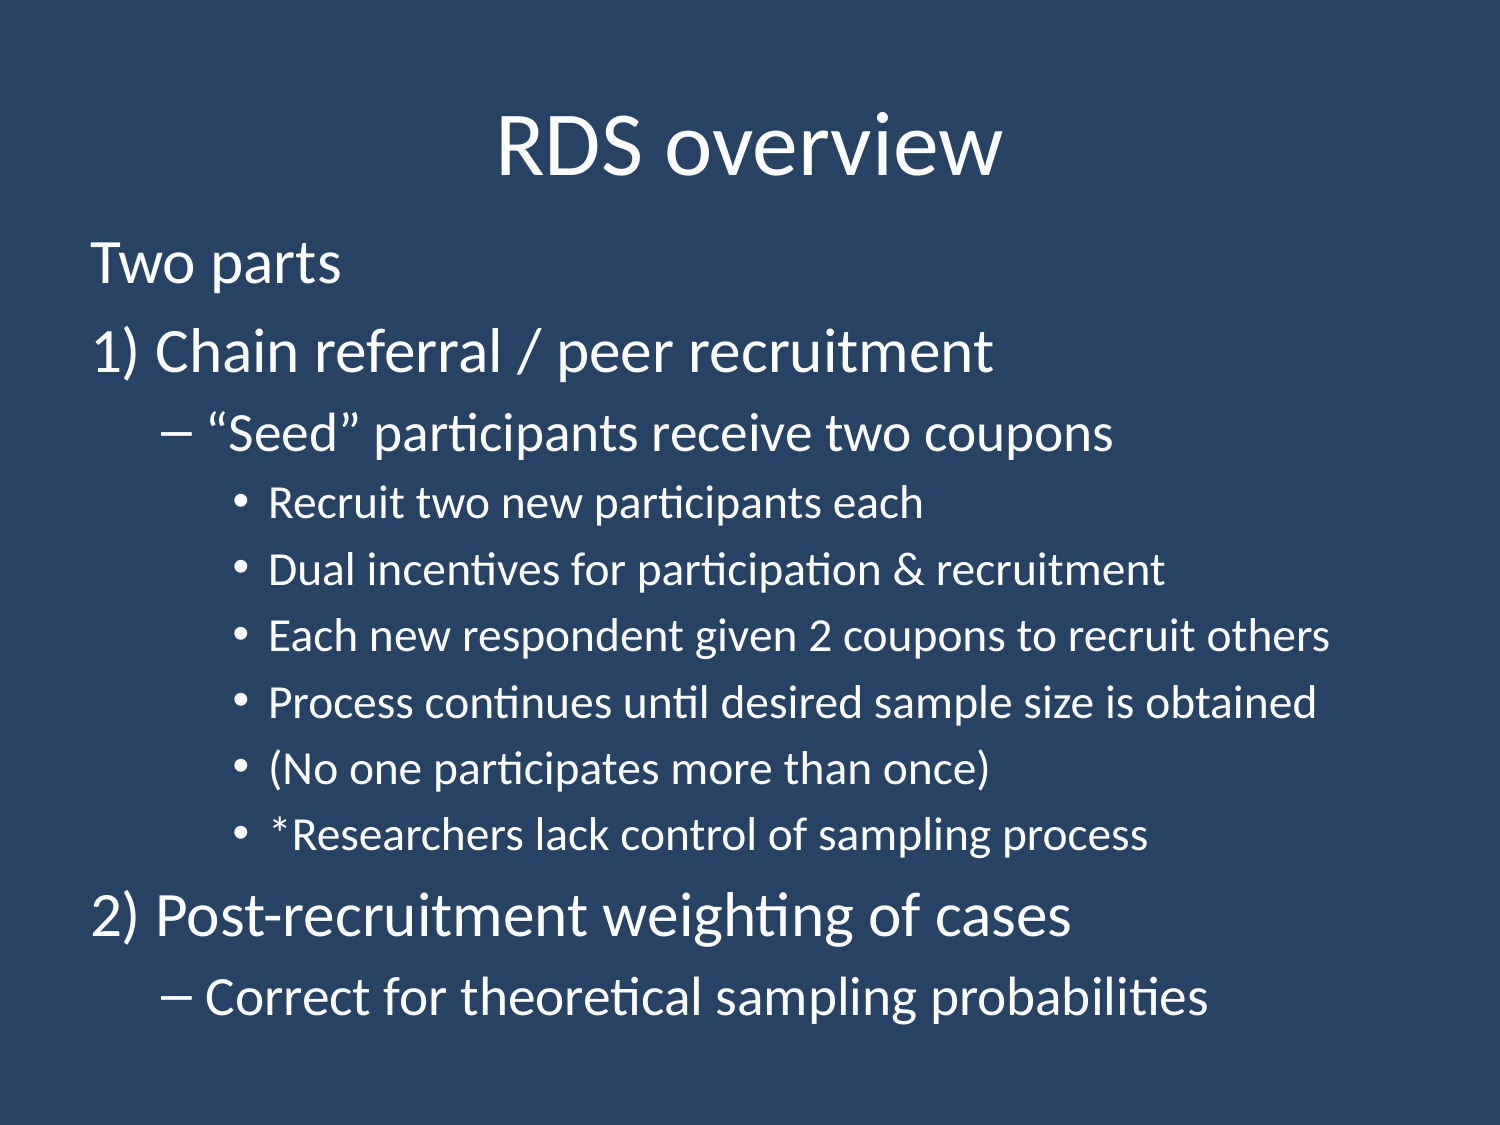

# RDS overview
Two parts
1) Chain referral / peer recruitment
“Seed” participants receive two coupons
Recruit two new participants each
Dual incentives for participation & recruitment
Each new respondent given 2 coupons to recruit others
Process continues until desired sample size is obtained
(No one participates more than once)
*Researchers lack control of sampling process
2) Post-recruitment weighting of cases
Correct for theoretical sampling probabilities